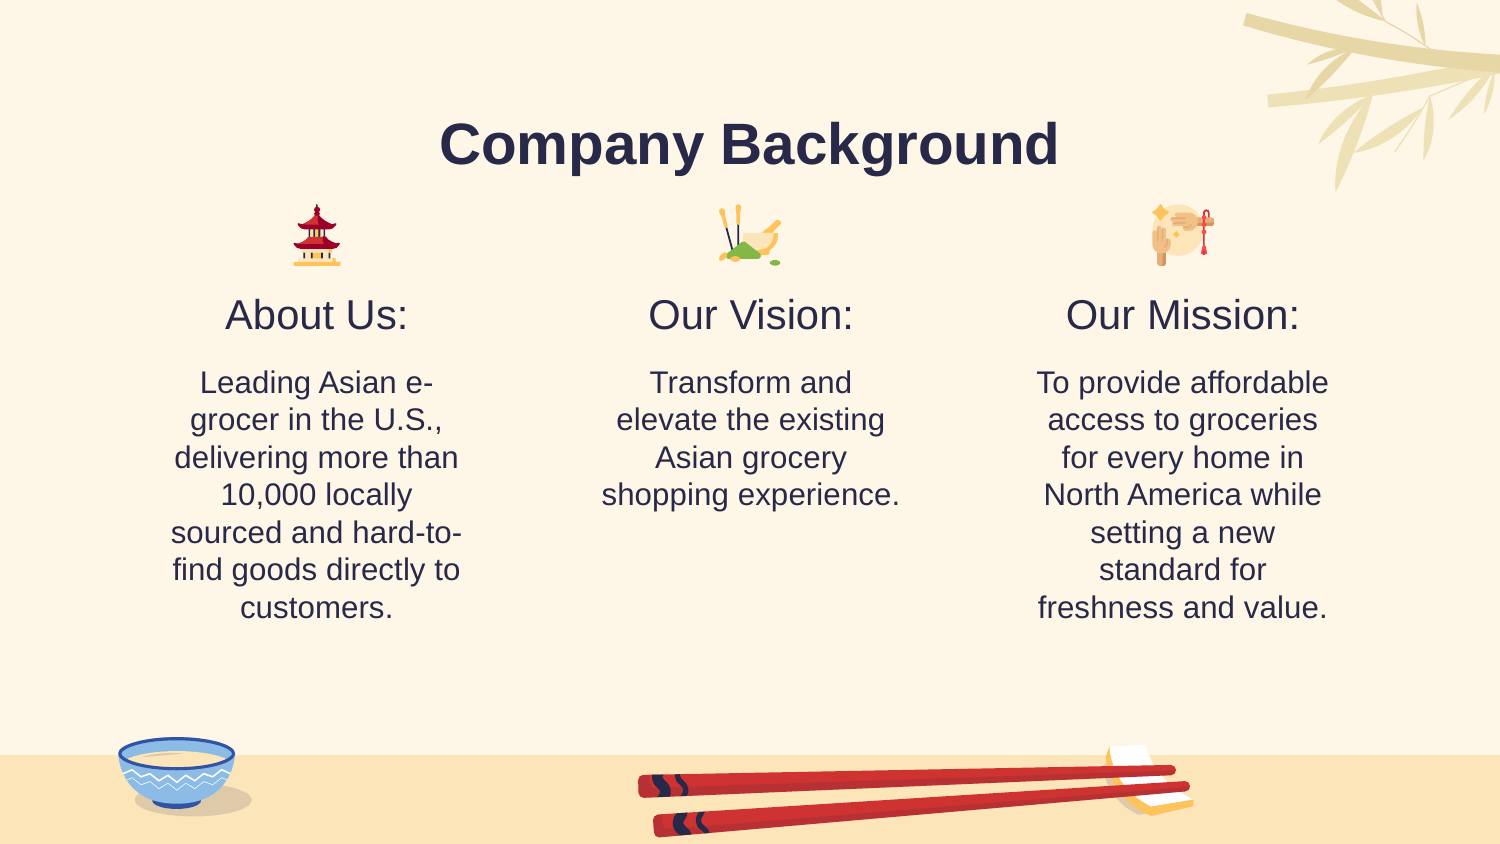

Company Background

# About Us:
Our Vision:
Our Mission:
Leading Asian e-grocer in the U.S., delivering more than 10,000 locally sourced and hard-to-find goods directly to customers.
Transform and elevate the existing Asian grocery shopping experience.
To provide affordable access to groceries for every home in North America while setting a new standard for freshness and value.